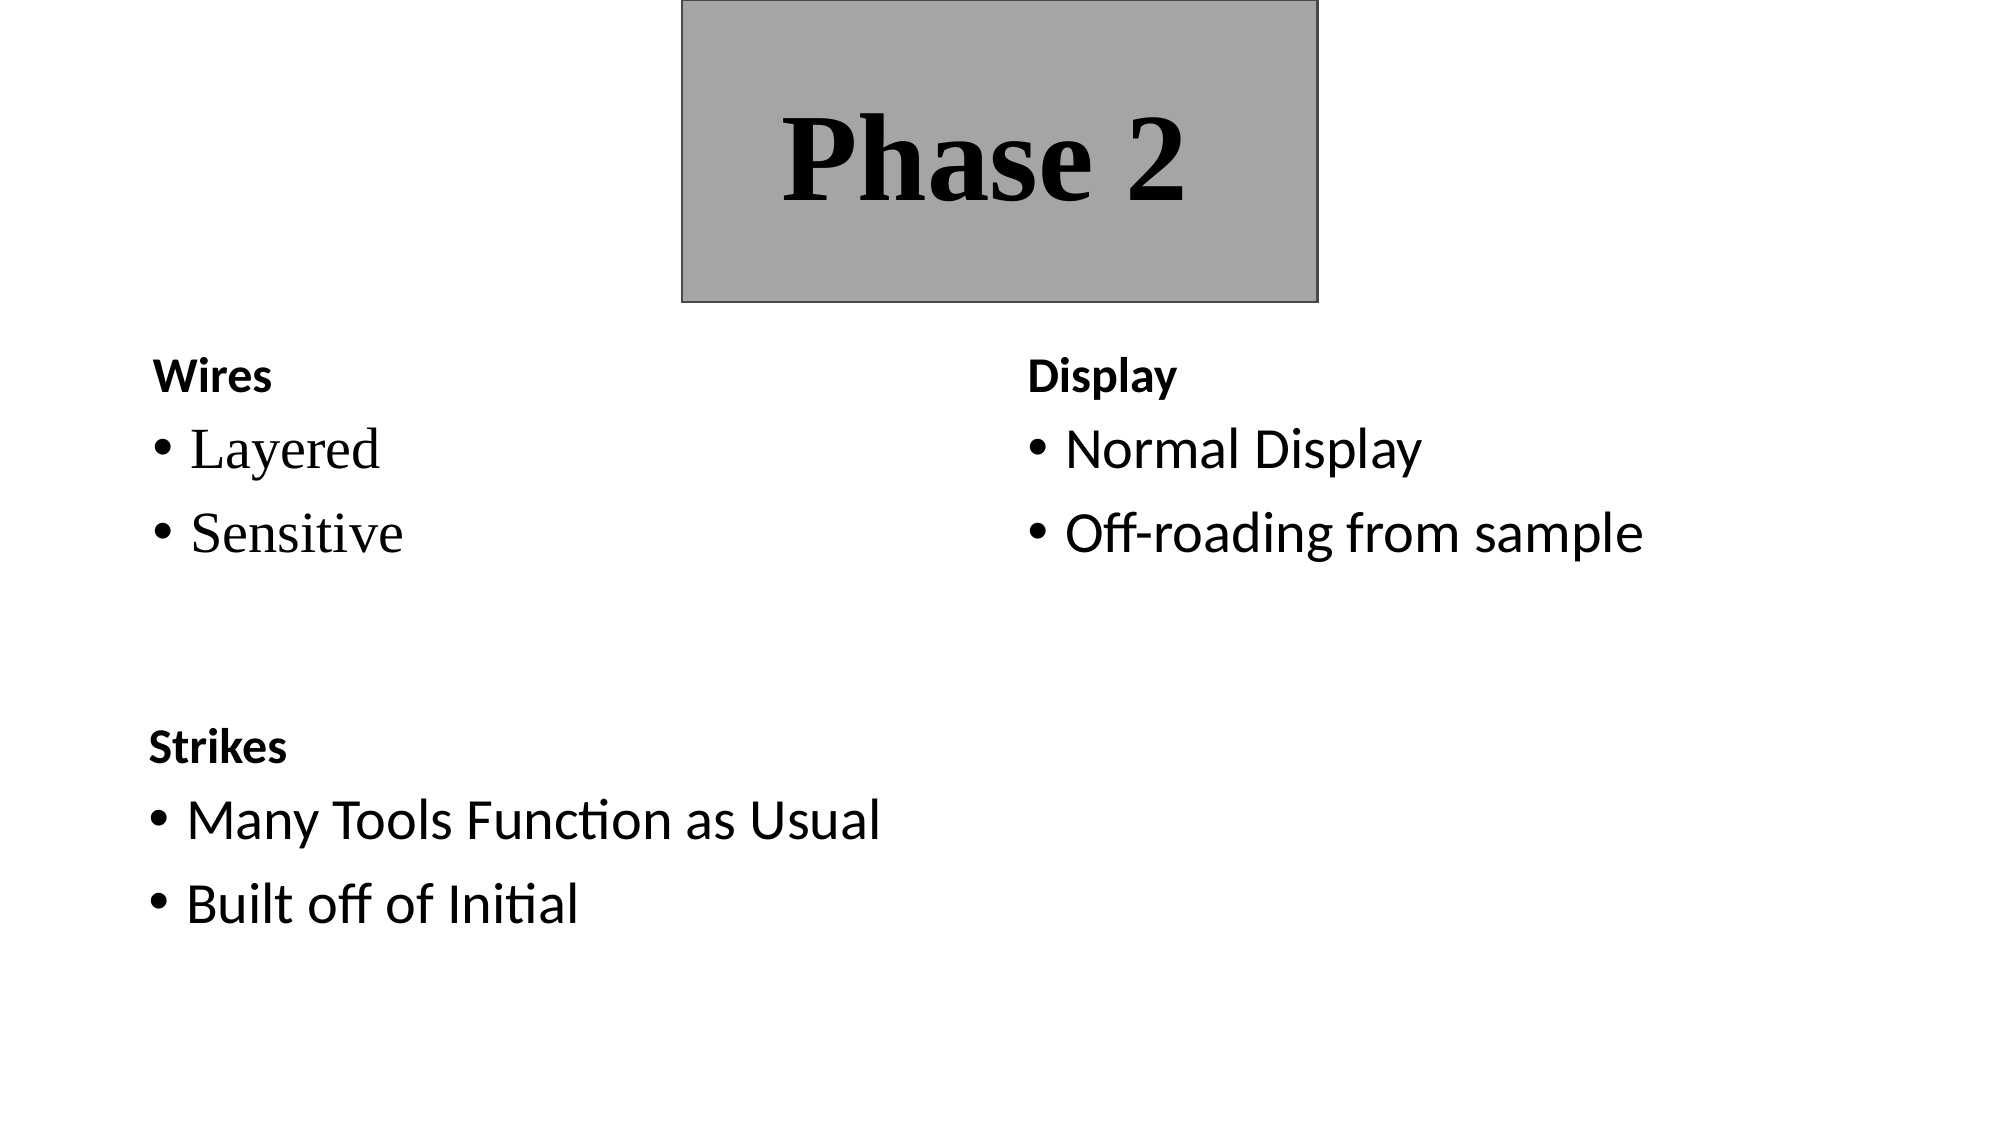

Phase 2
Wires
Display
Layered
Sensitive
Normal Display
Off-roading from sample

Strikes
Many Tools Function as Usual
Built off of Initial